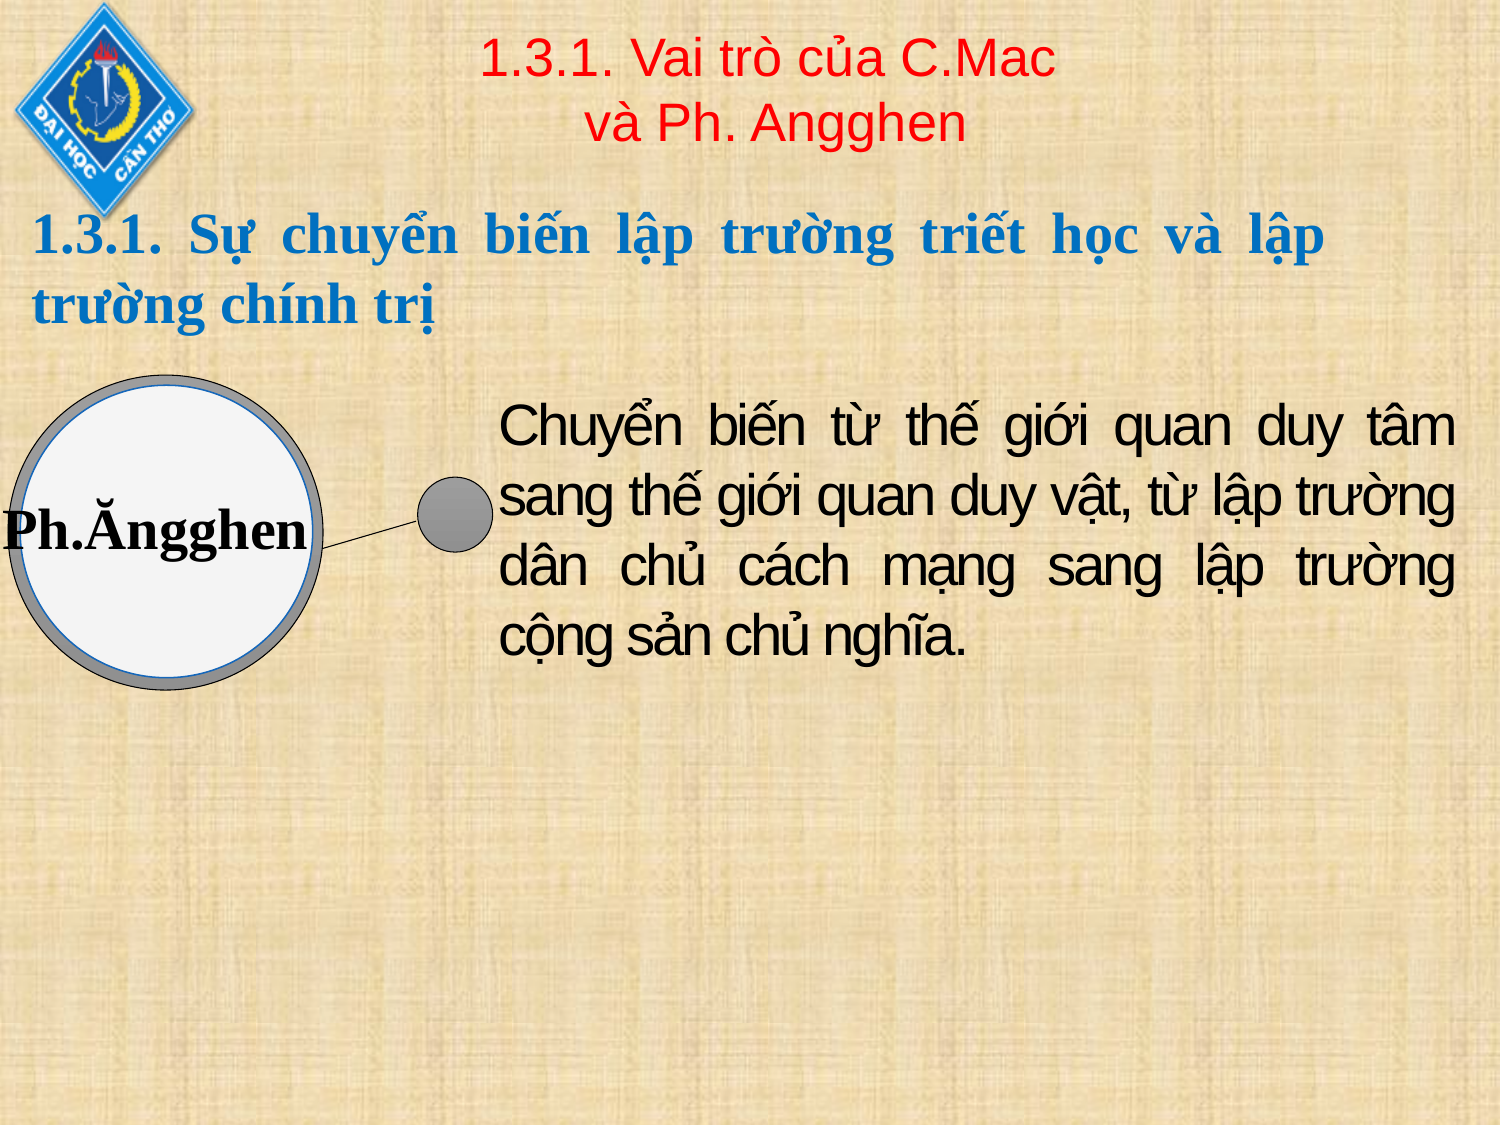

# 1.3.1. Vai trò của C.Mac và Ph. Angghen
1.3.1. Sự chuyển biến lập trường triết học và lập trường chính trị

Ph.Ăngghen
Chuyển biến từ thế giới quan duy tâm sang thế giới quan duy vật, từ lập trường dân chủ cách mạng sang lập trường cộng sản chủ nghĩa.